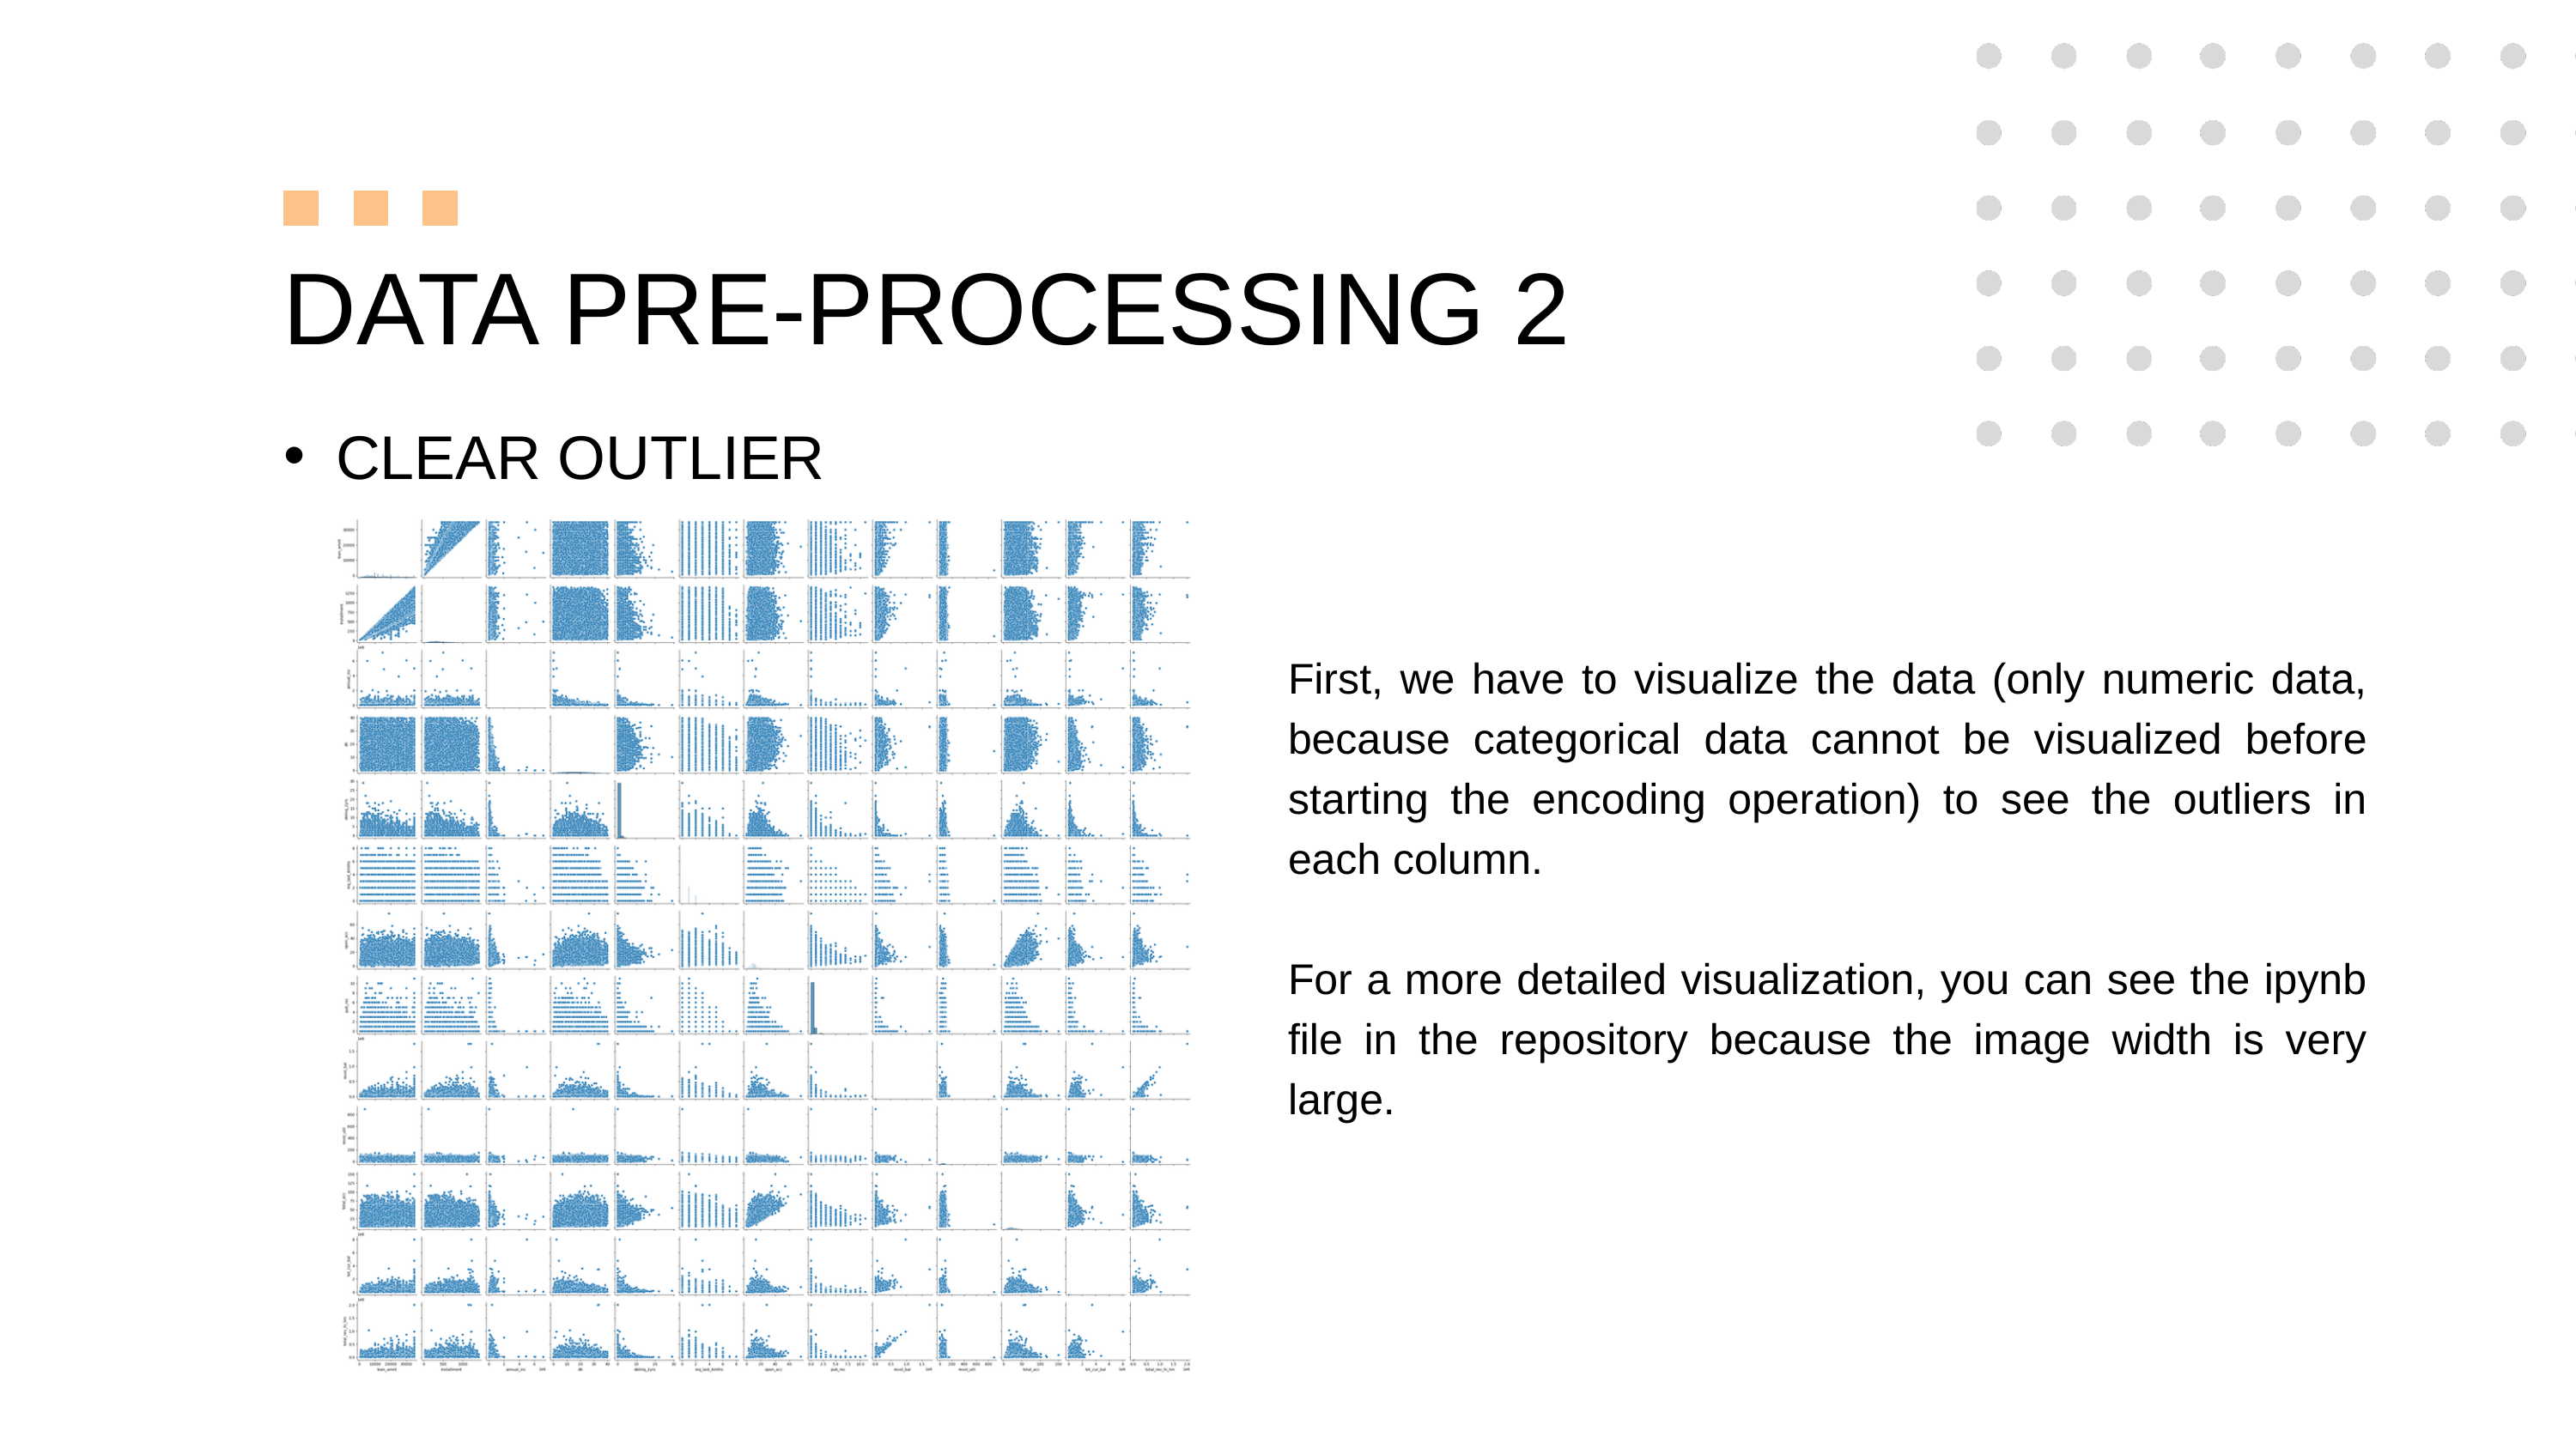

DATA PRE-PROCESSING 2
CLEAR OUTLIER

First, we have to visualize the data (only numeric data, because categorical data cannot be visualized before starting the encoding operation) to see the outliers in each column.

For a more detailed visualization, you can see the ipynb file in the repository because the image width is very large.